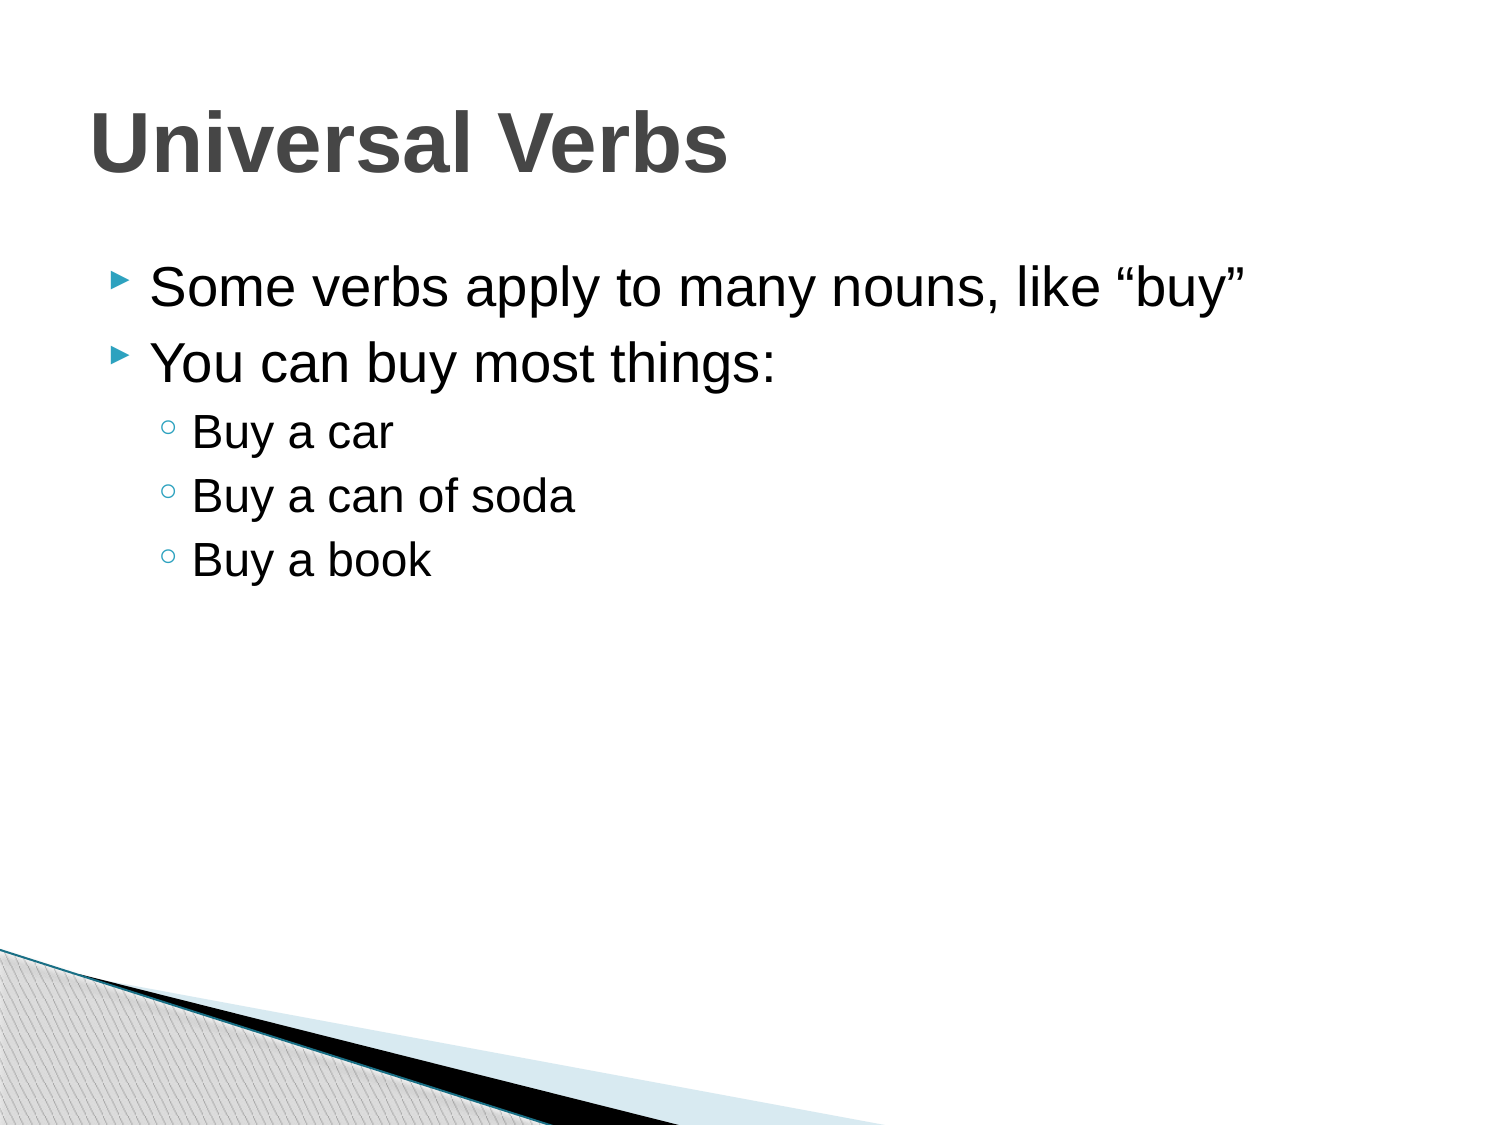

# Universal Verbs
Some verbs apply to many nouns, like “buy”
You can buy most things:
Buy a car
Buy a can of soda
Buy a book